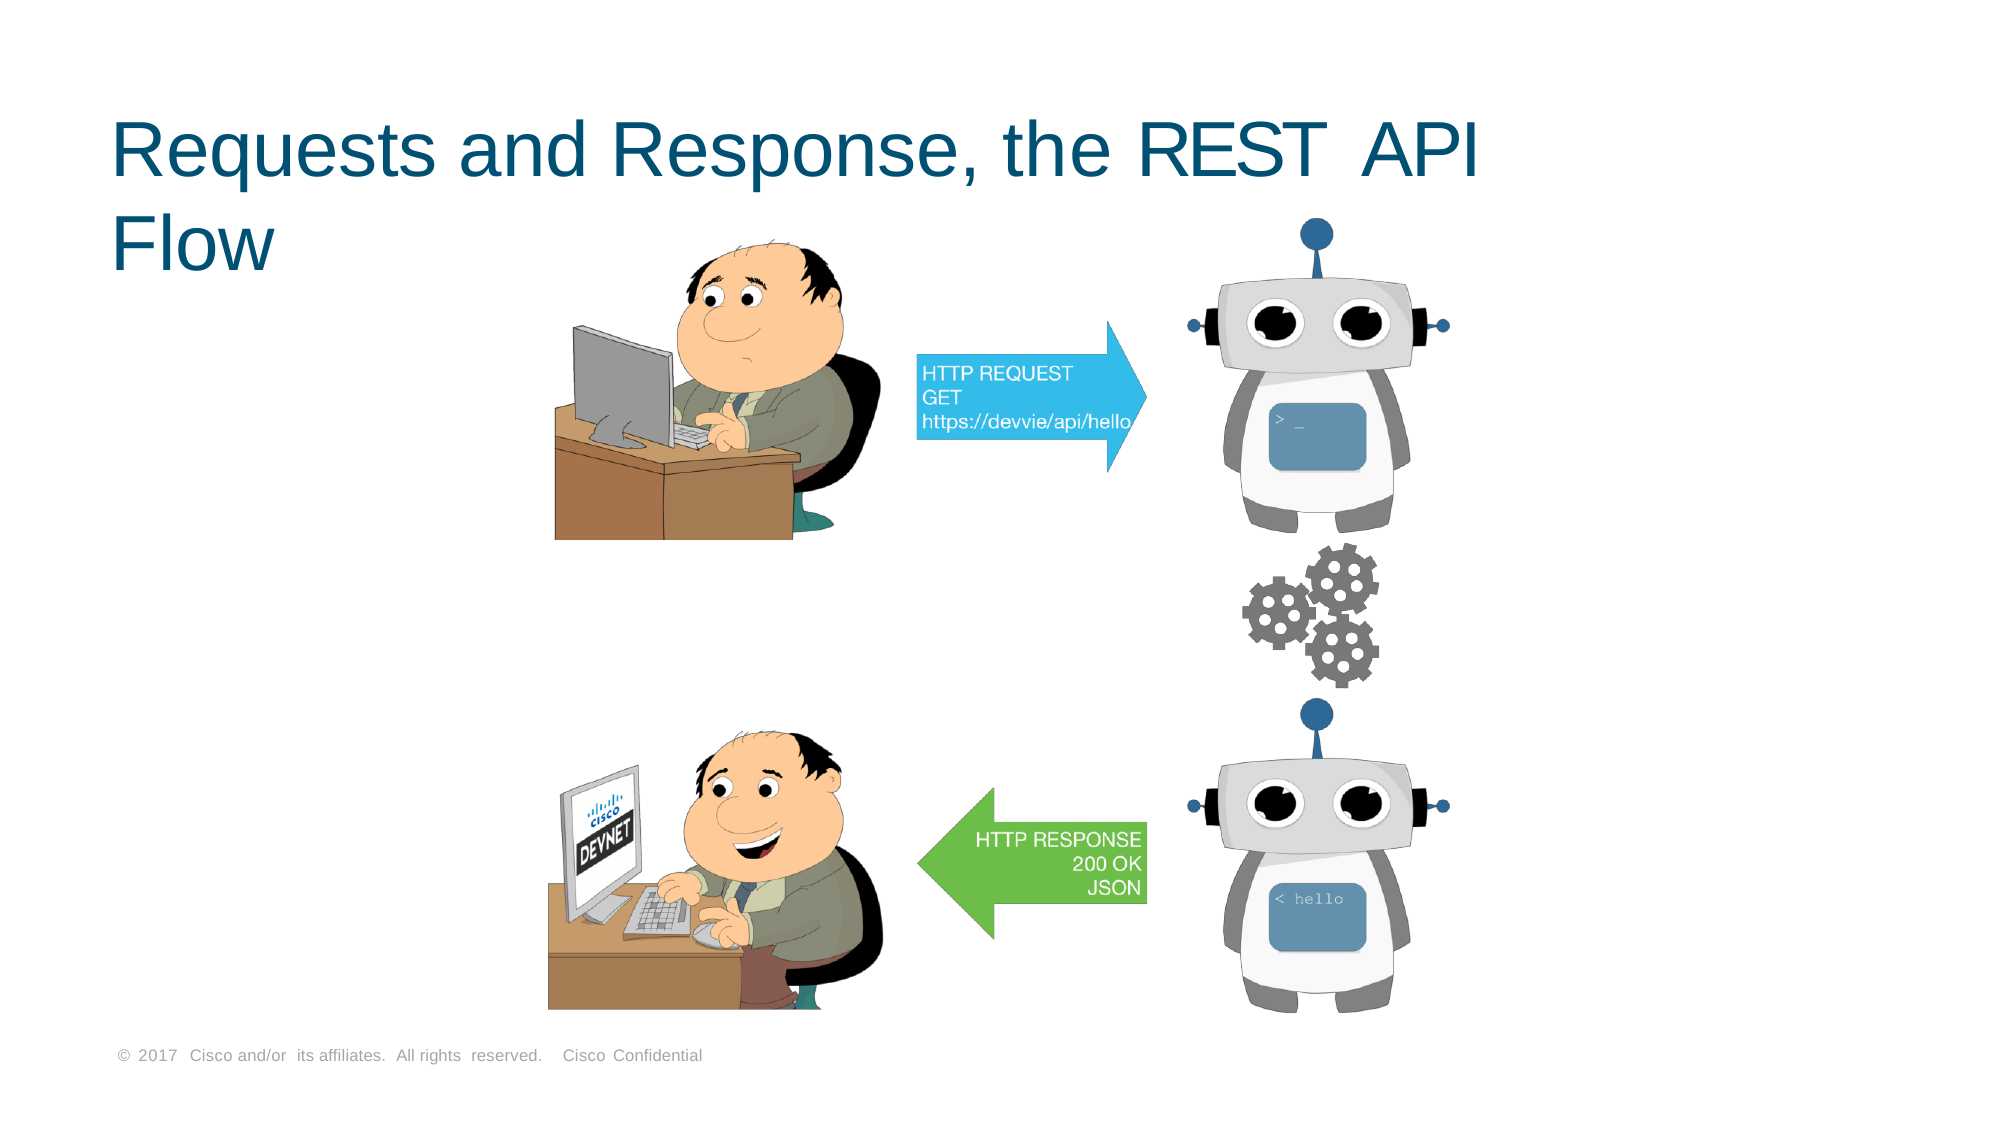

# Requests and Response, the REST  API Flow

© 2017  Cisco and/or  its affiliates.  All rights  reserved.    Cisco Confidential